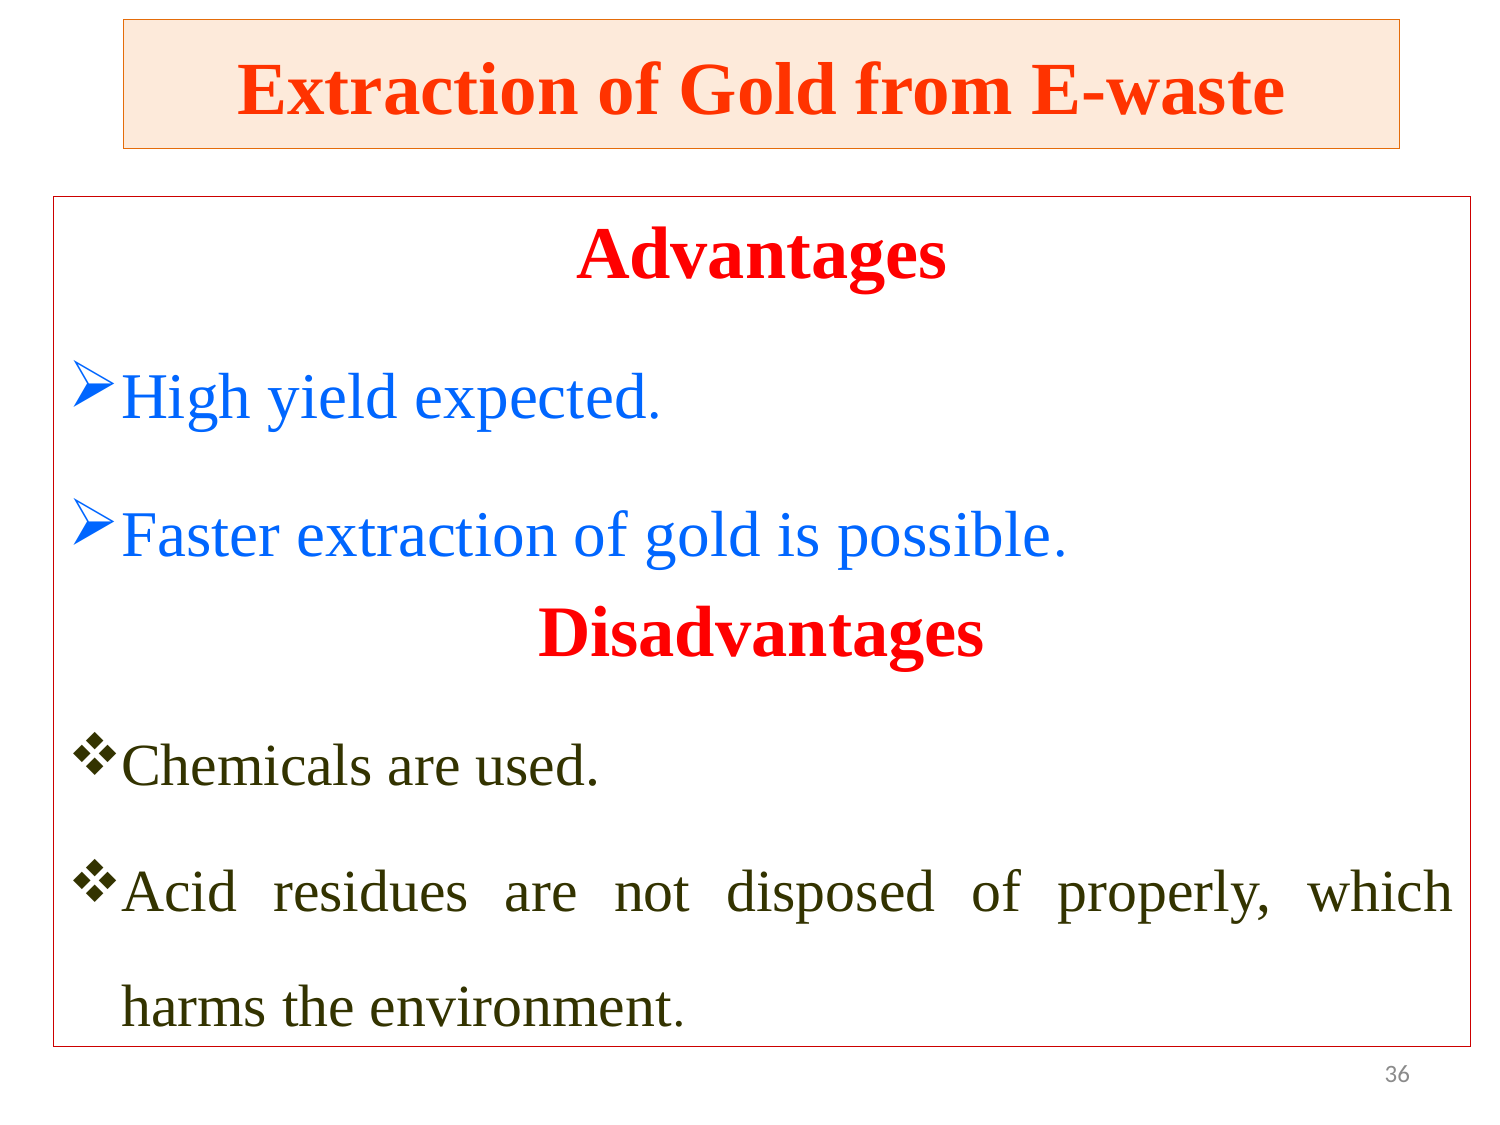

# Extraction of Gold from E-waste
Advantages
High yield expected.
Faster extraction of gold is possible.
Disadvantages
Chemicals are used.
Acid residues are not disposed of properly, which harms the environment.
36